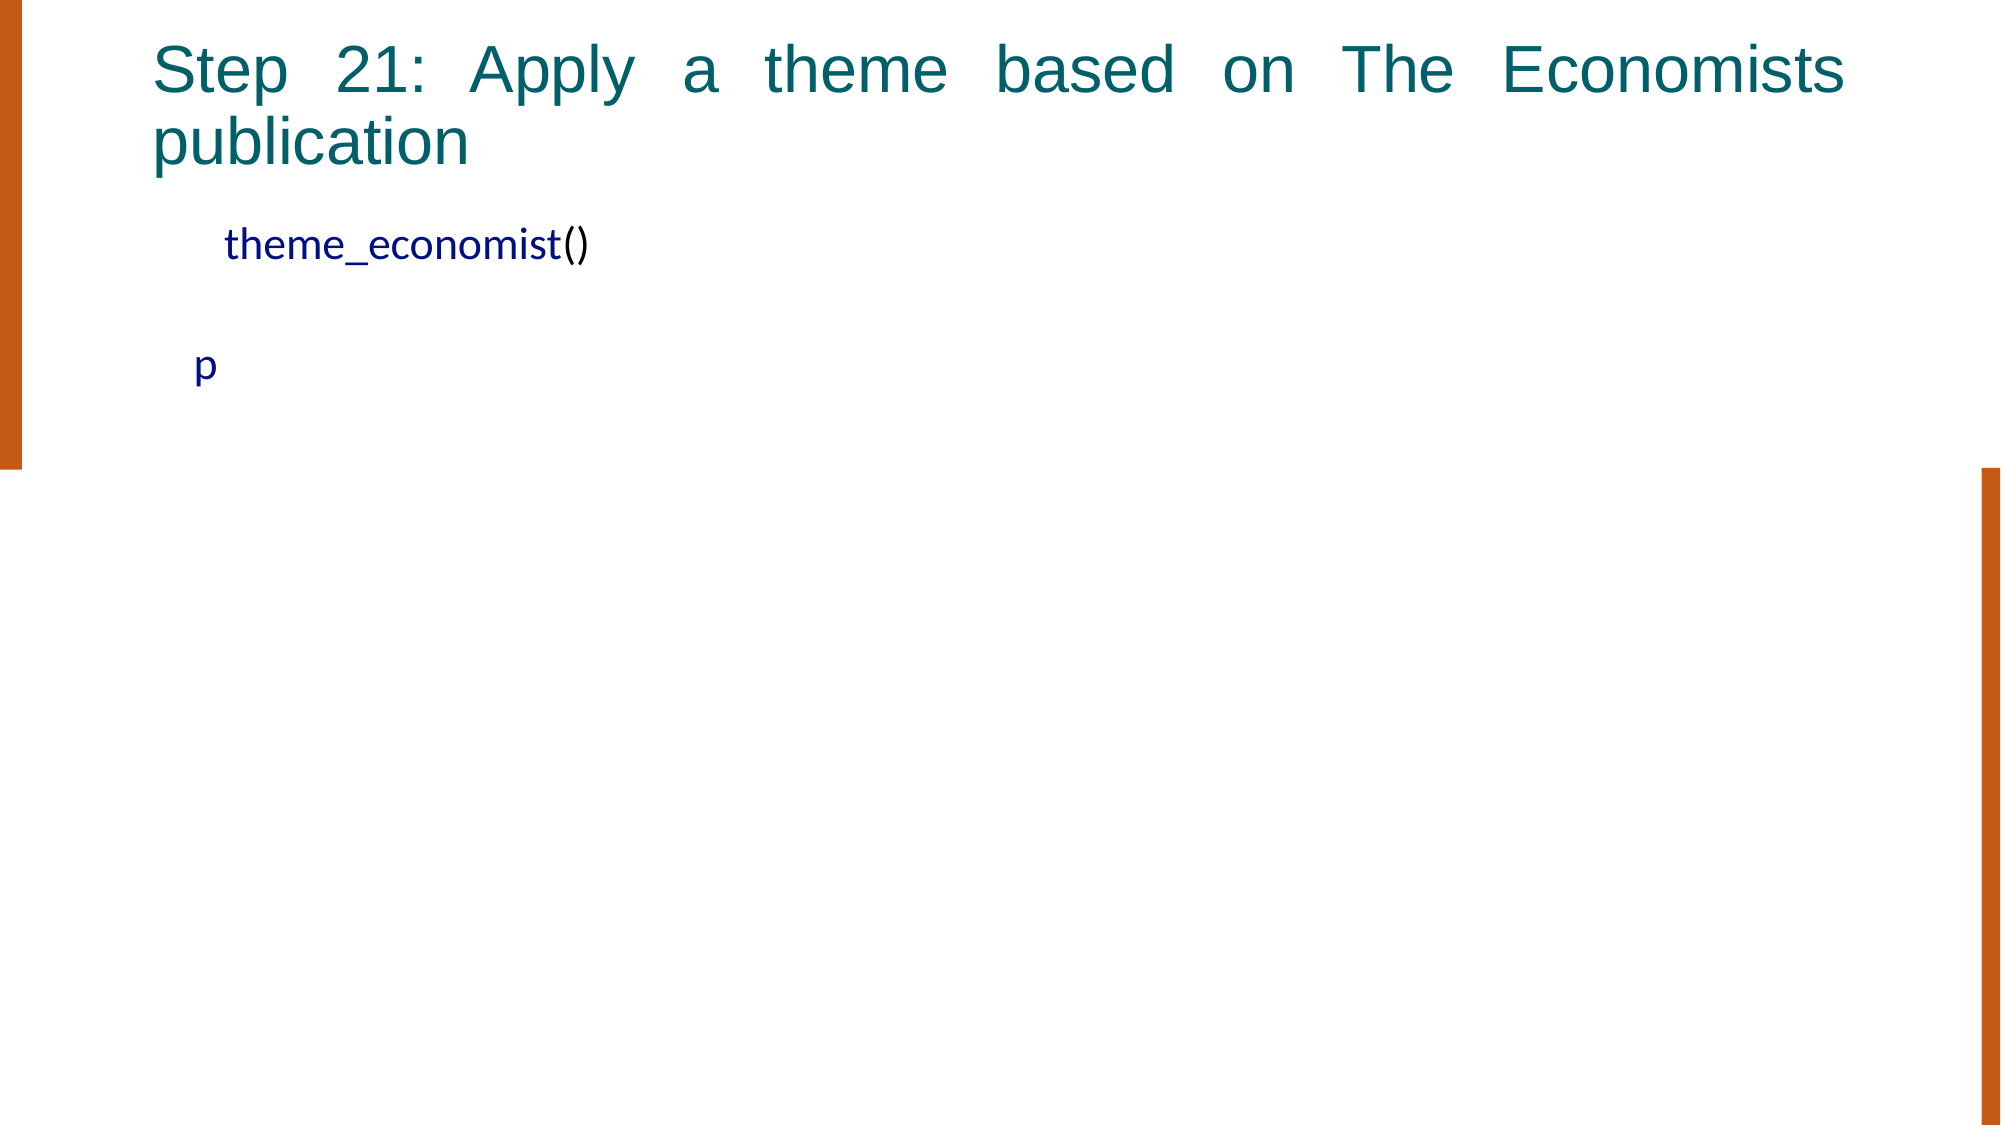

# Step 21: Apply a theme based on The Economists publication
       theme_economist()
    p